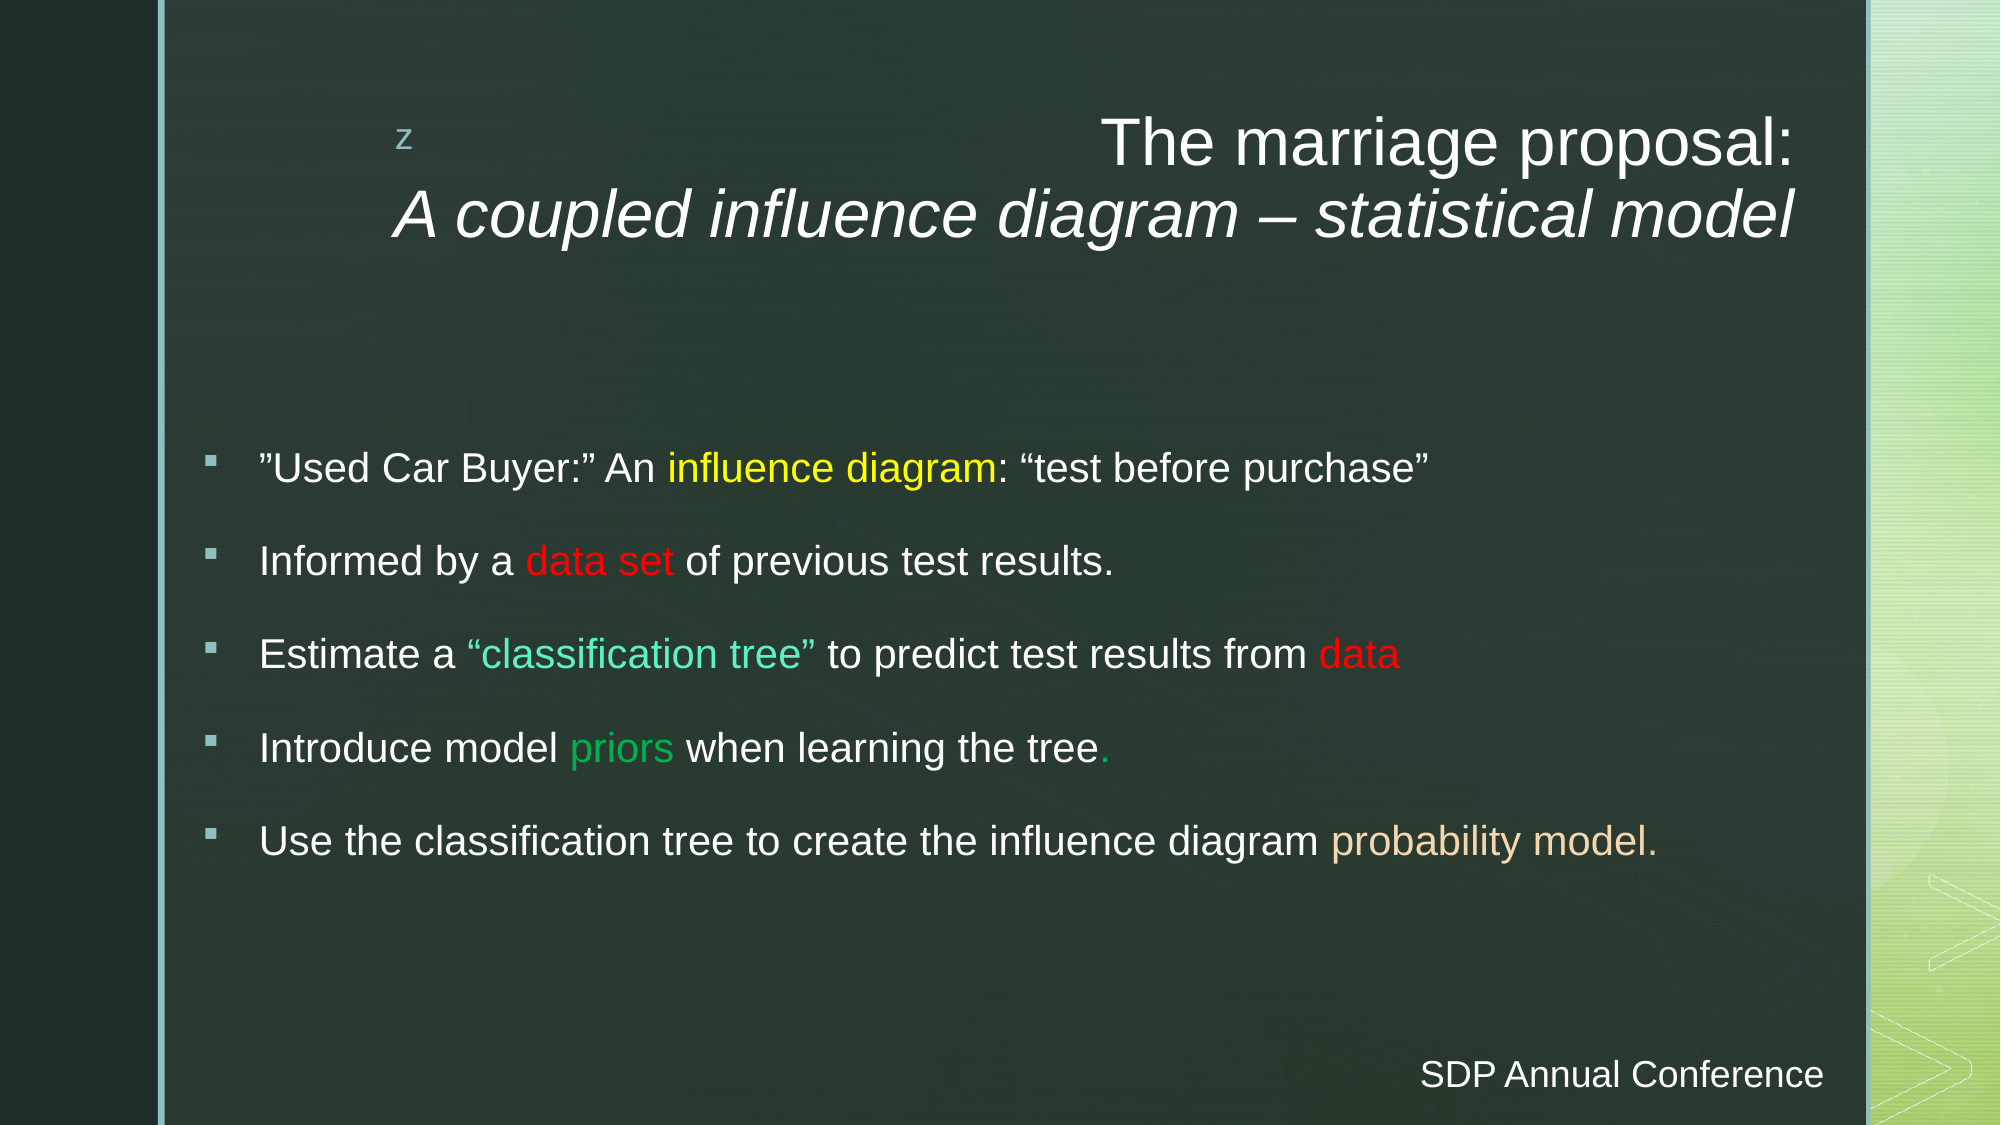

# The marriage proposal: A coupled influence diagram – statistical model
”Used Car Buyer:” An influence diagram: “test before purchase”
Informed by a data set of previous test results.
Estimate a “classification tree” to predict test results from data
Introduce model priors when learning the tree.
Use the classification tree to create the influence diagram probability model.